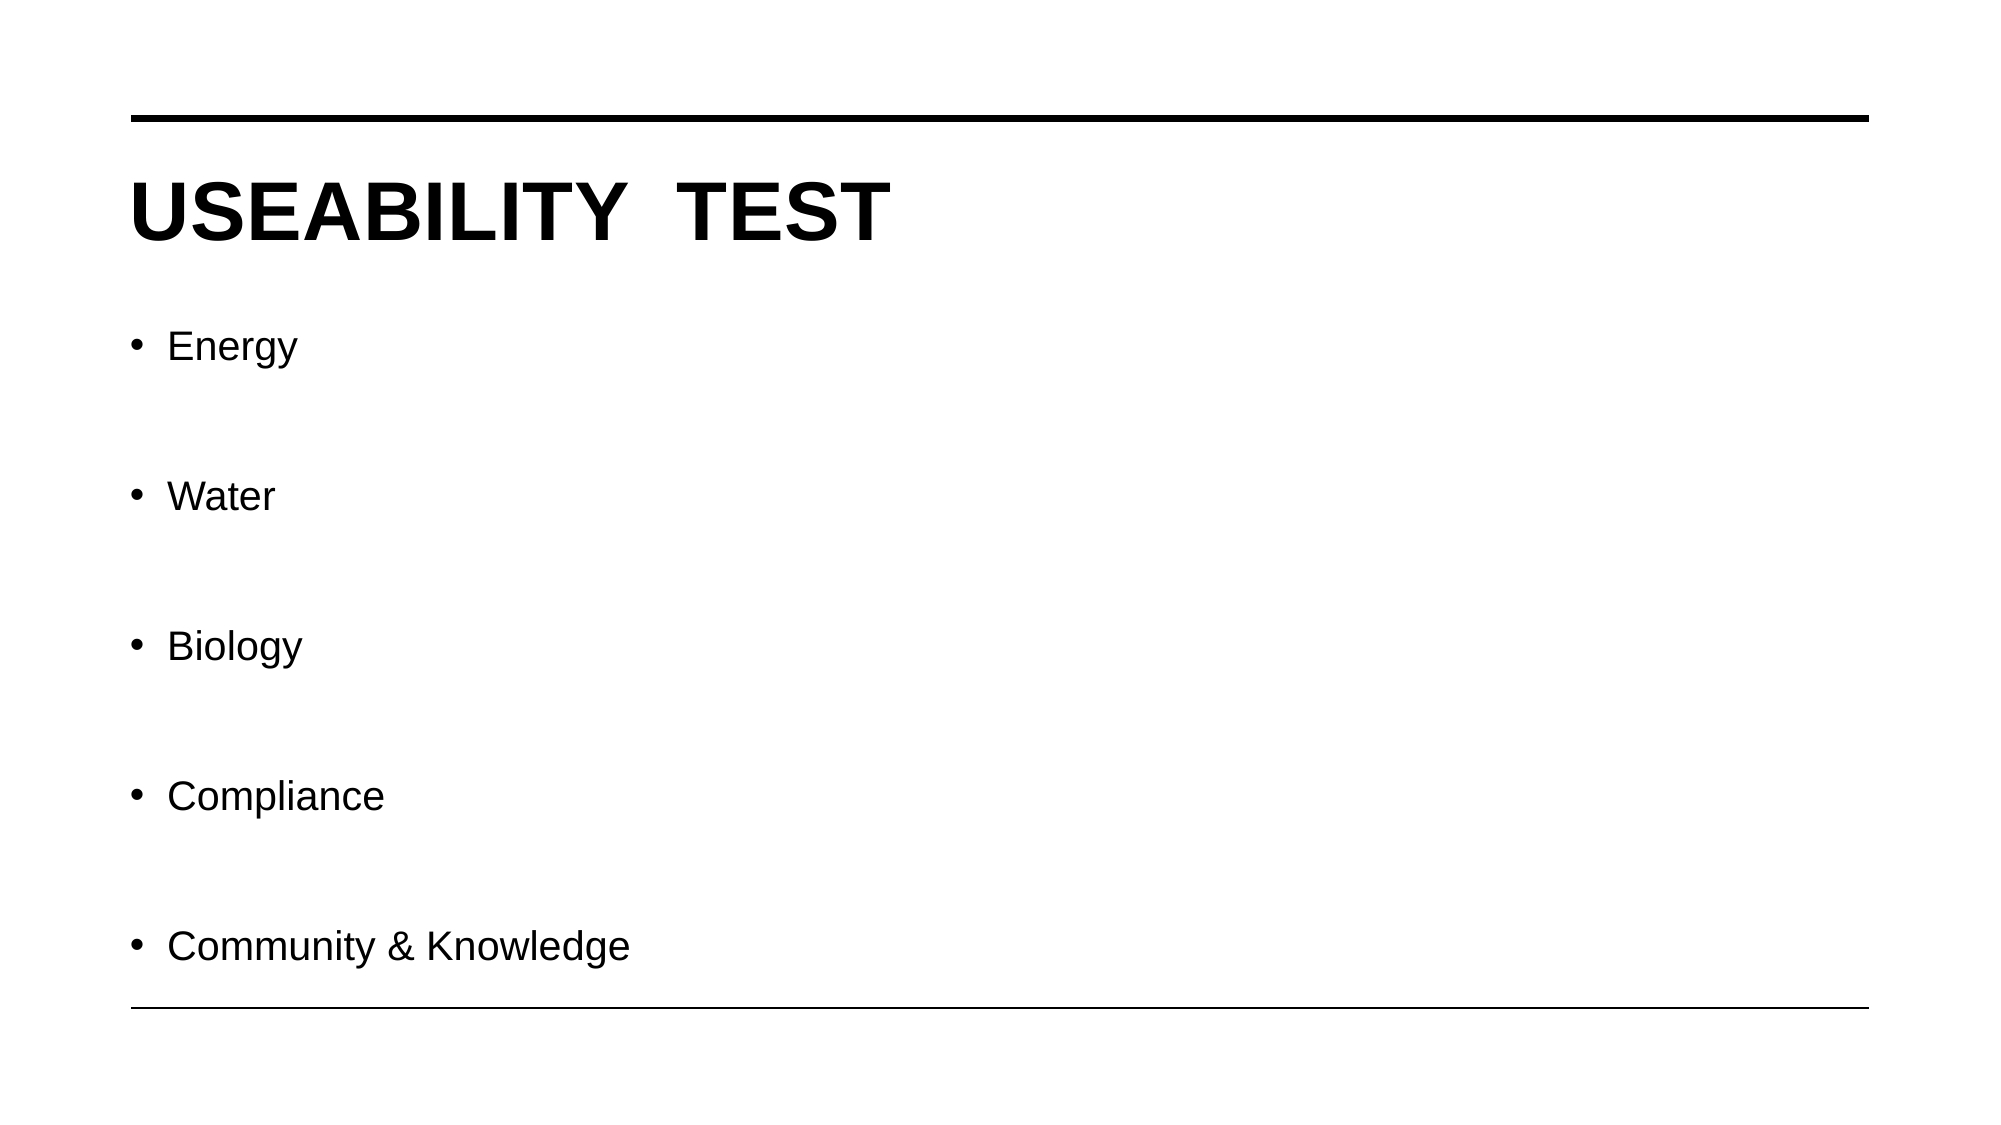

# Useability  Test
Energy

Water

Biology

Compliance

Community & Knowledge